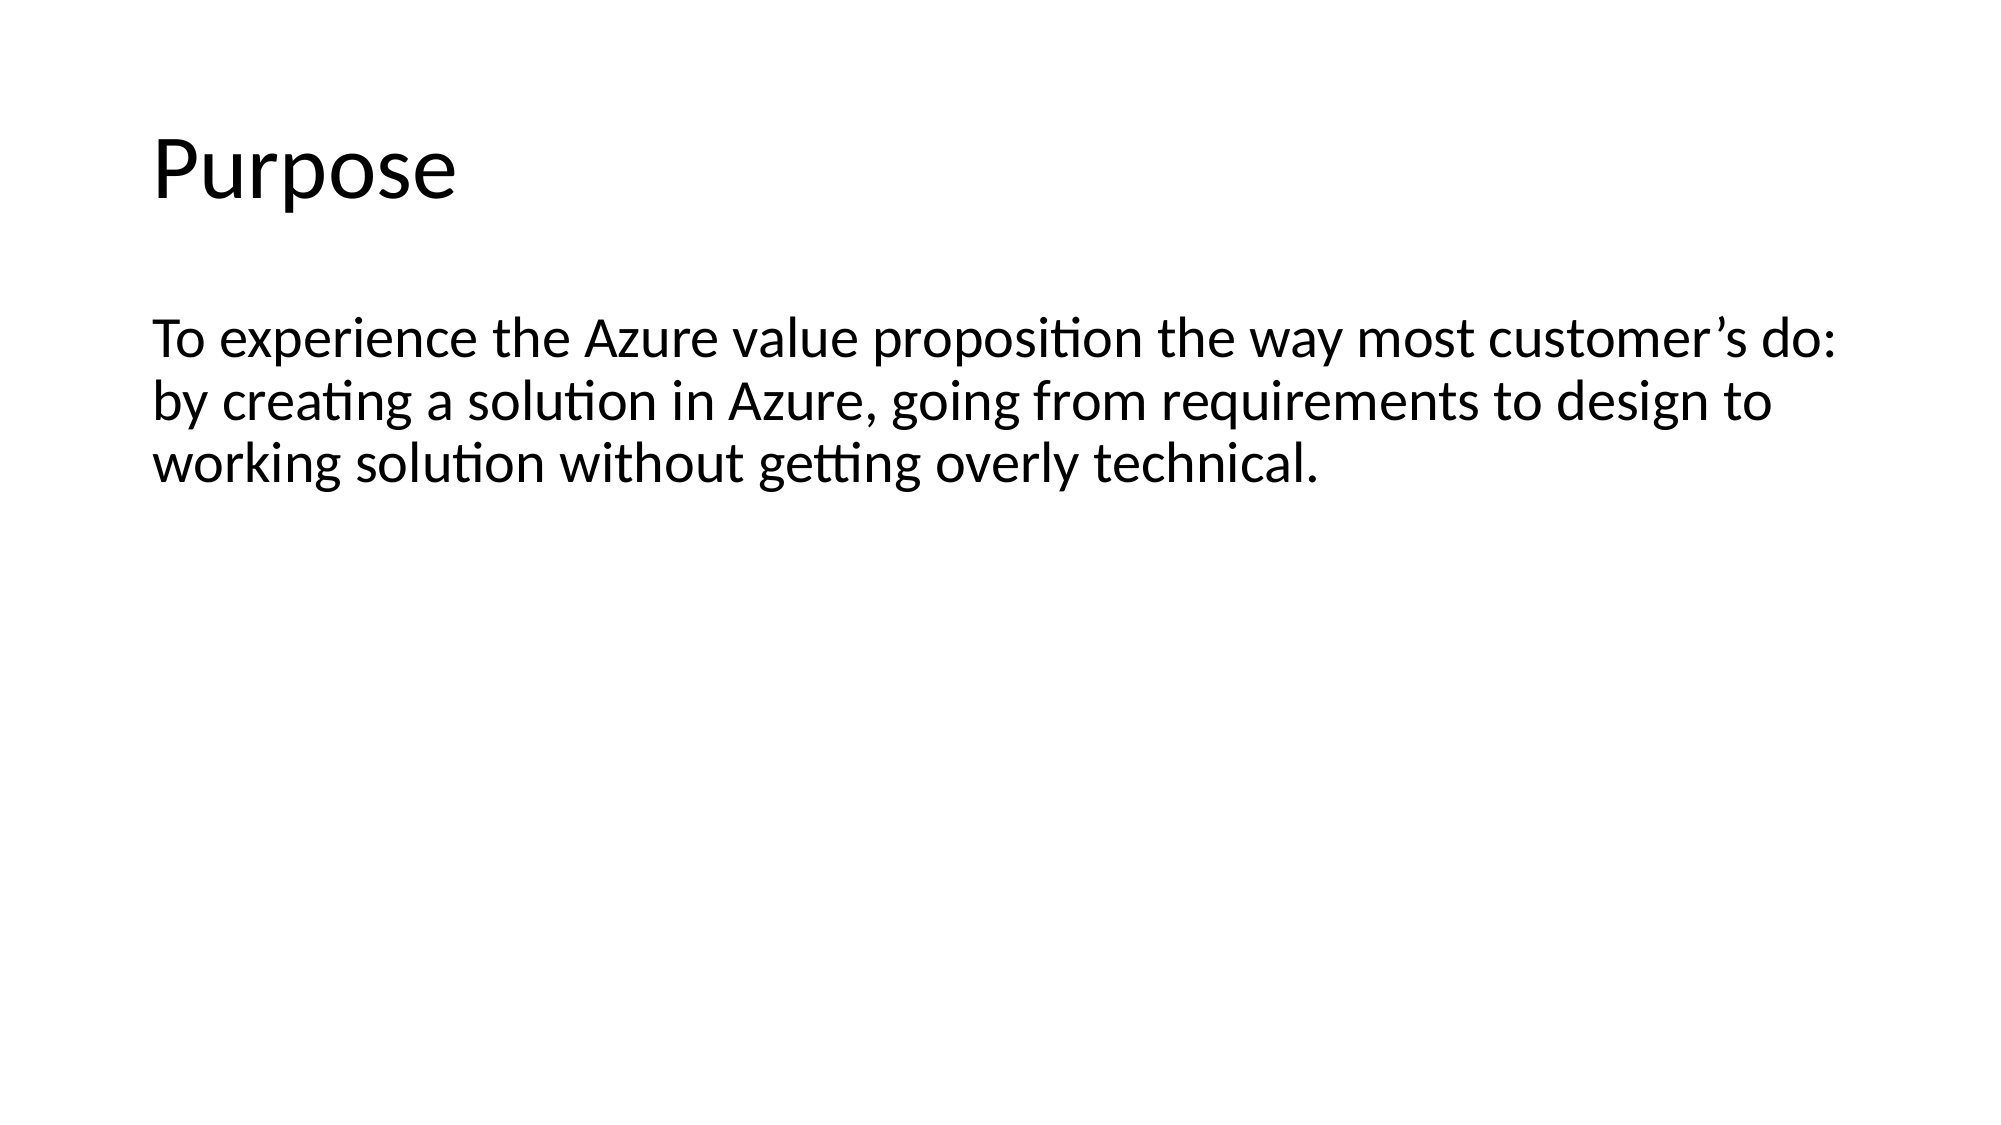

# Purpose
To experience the Azure value proposition the way most customer’s do: by creating a solution in Azure, going from requirements to design to working solution without getting overly technical.